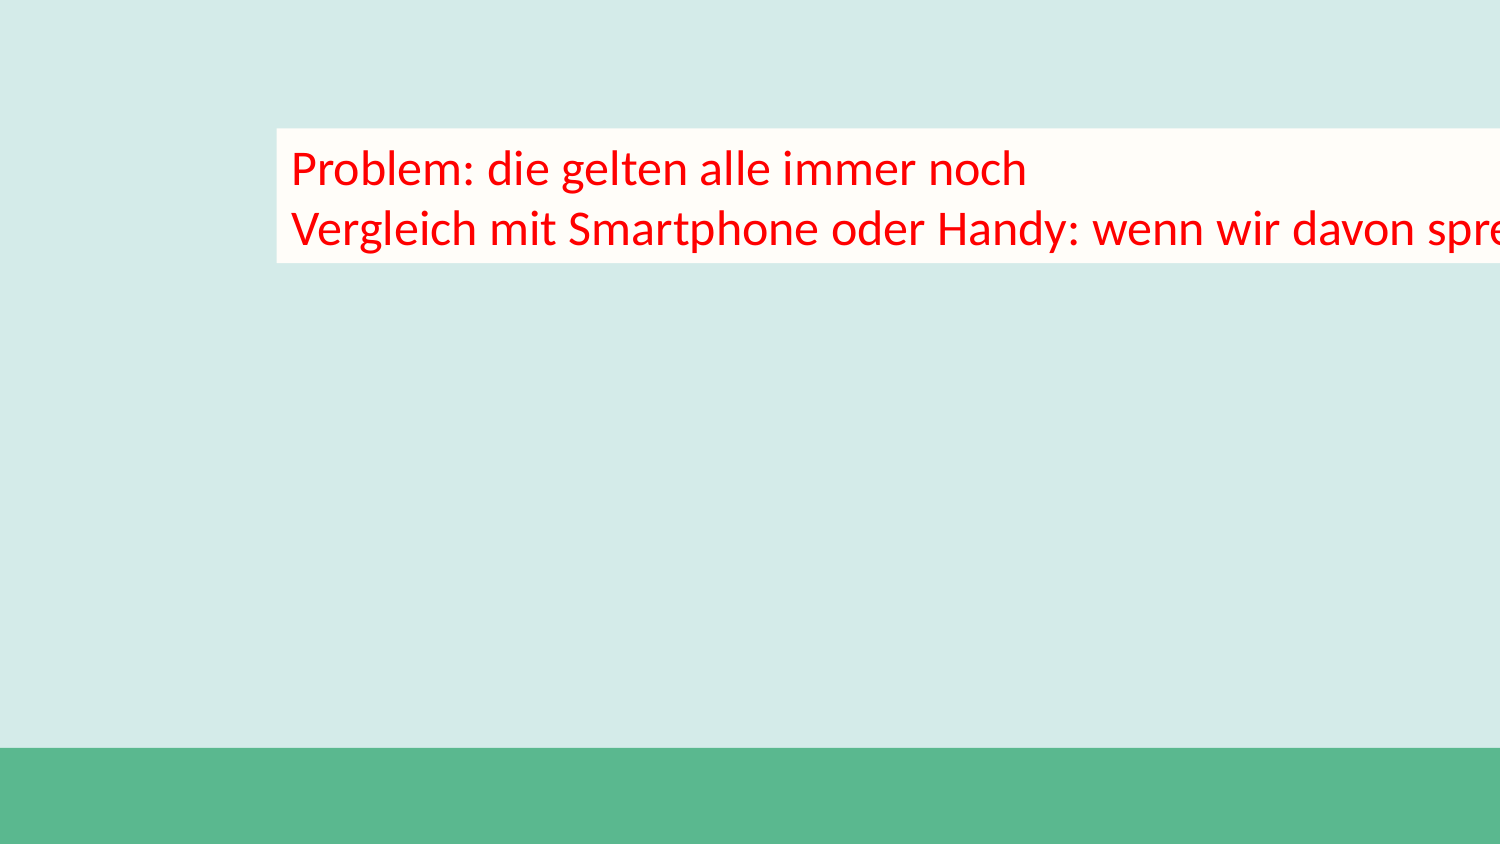

Problem: die gelten alle immer noch
Vergleich mit Smartphone oder Handy: wenn wir davon sprechen, sprechen wir von sowas wie iphone, aber nicht mehr über Nokia, nix mit Tasten, etc
#